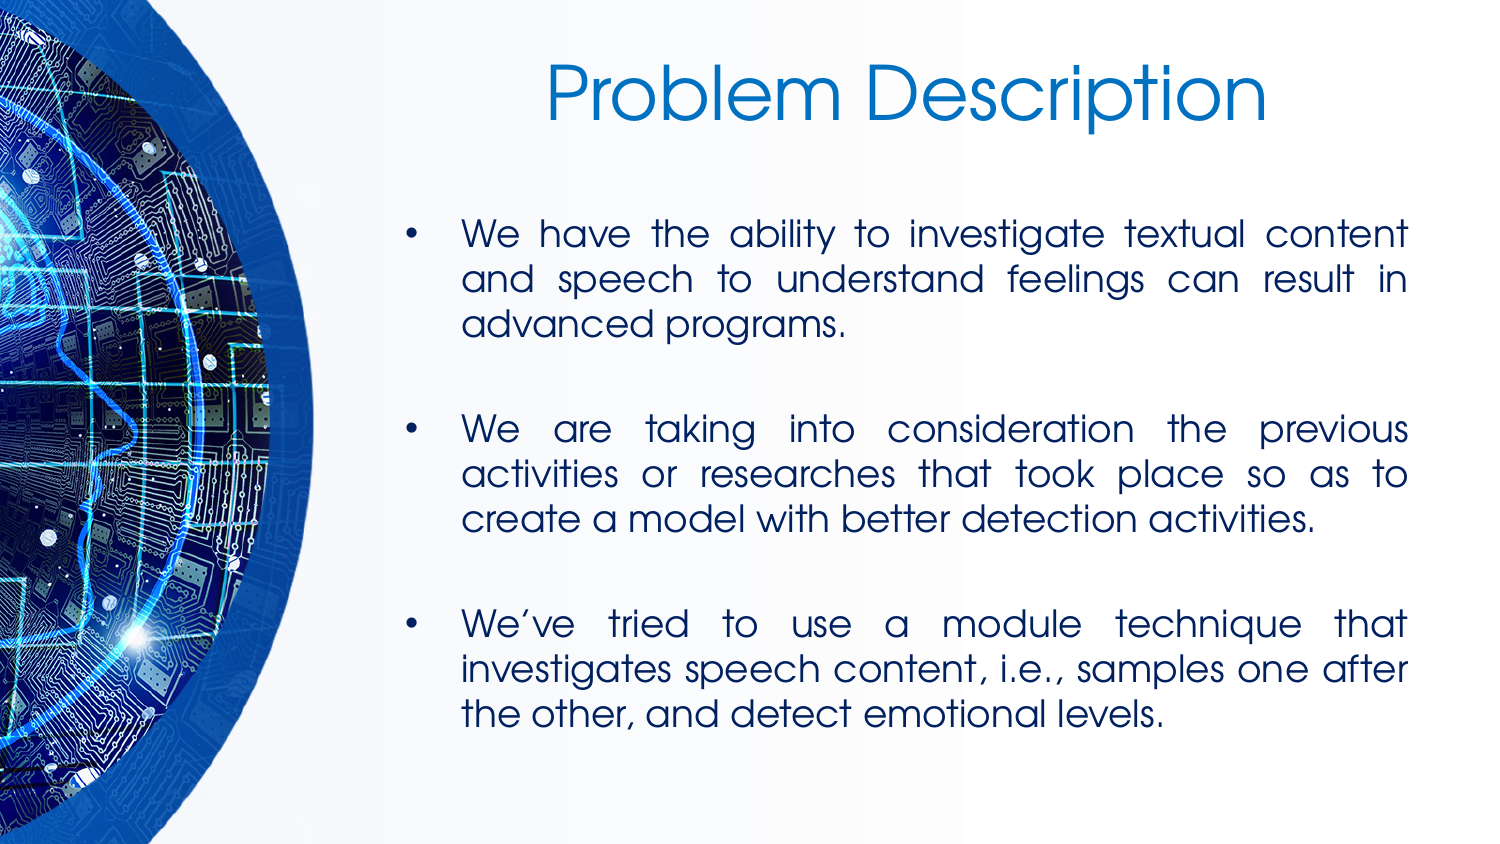

# Problem Description
We have the ability to investigate textual content and speech to understand feelings can result in advanced programs.

We are taking into consideration the previous activities or researches that took place so as to create a model with better detection activities.

We’ve tried to use a module technique that investigates speech content, i.e., samples one after the other, and detect emotional levels.